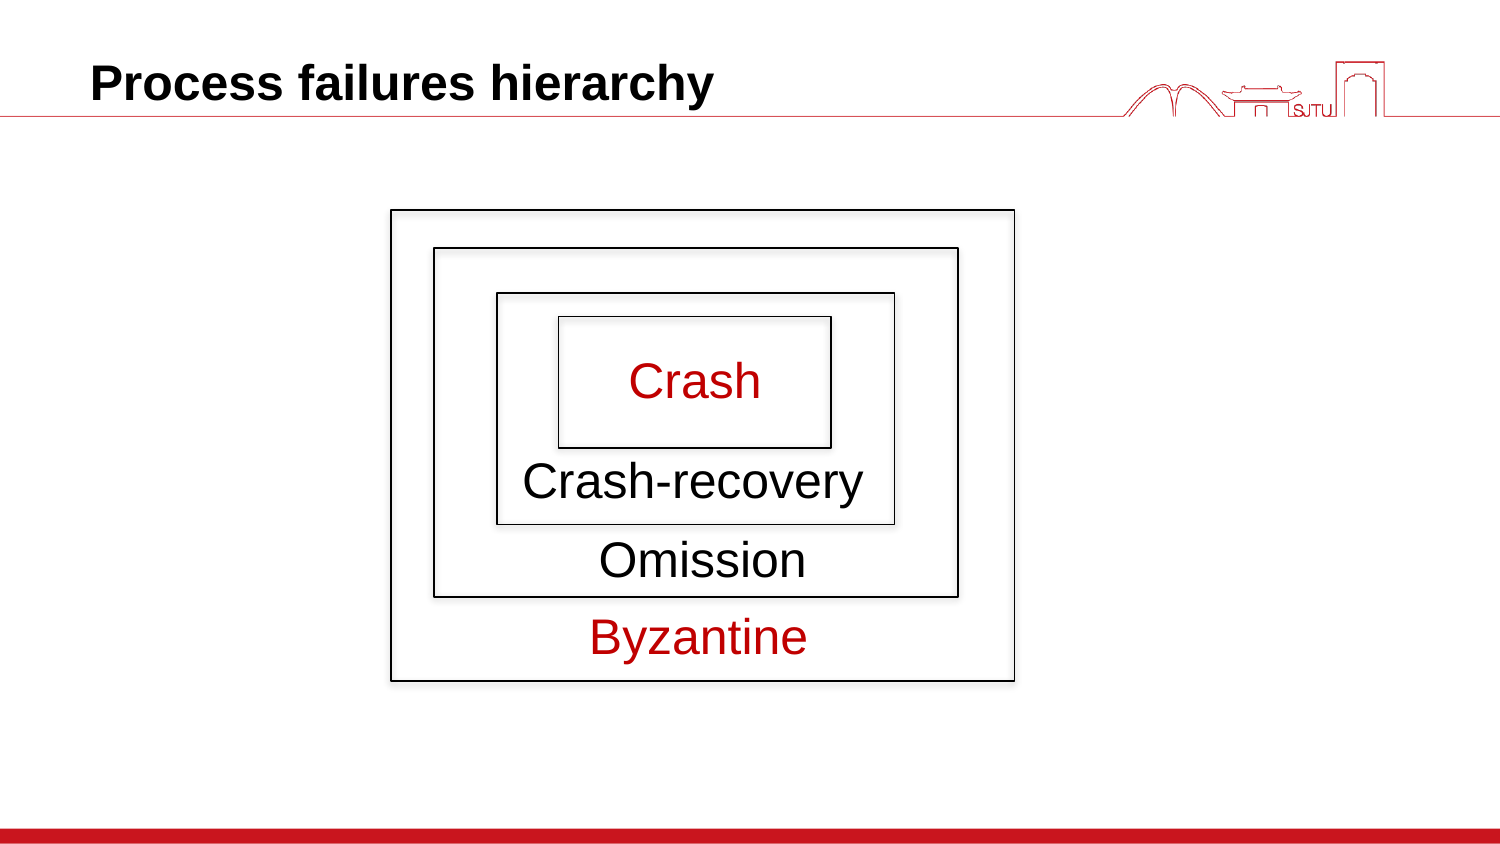

# Process failures hierarchy

Crash
Crash-recovery
Omission
Byzantine